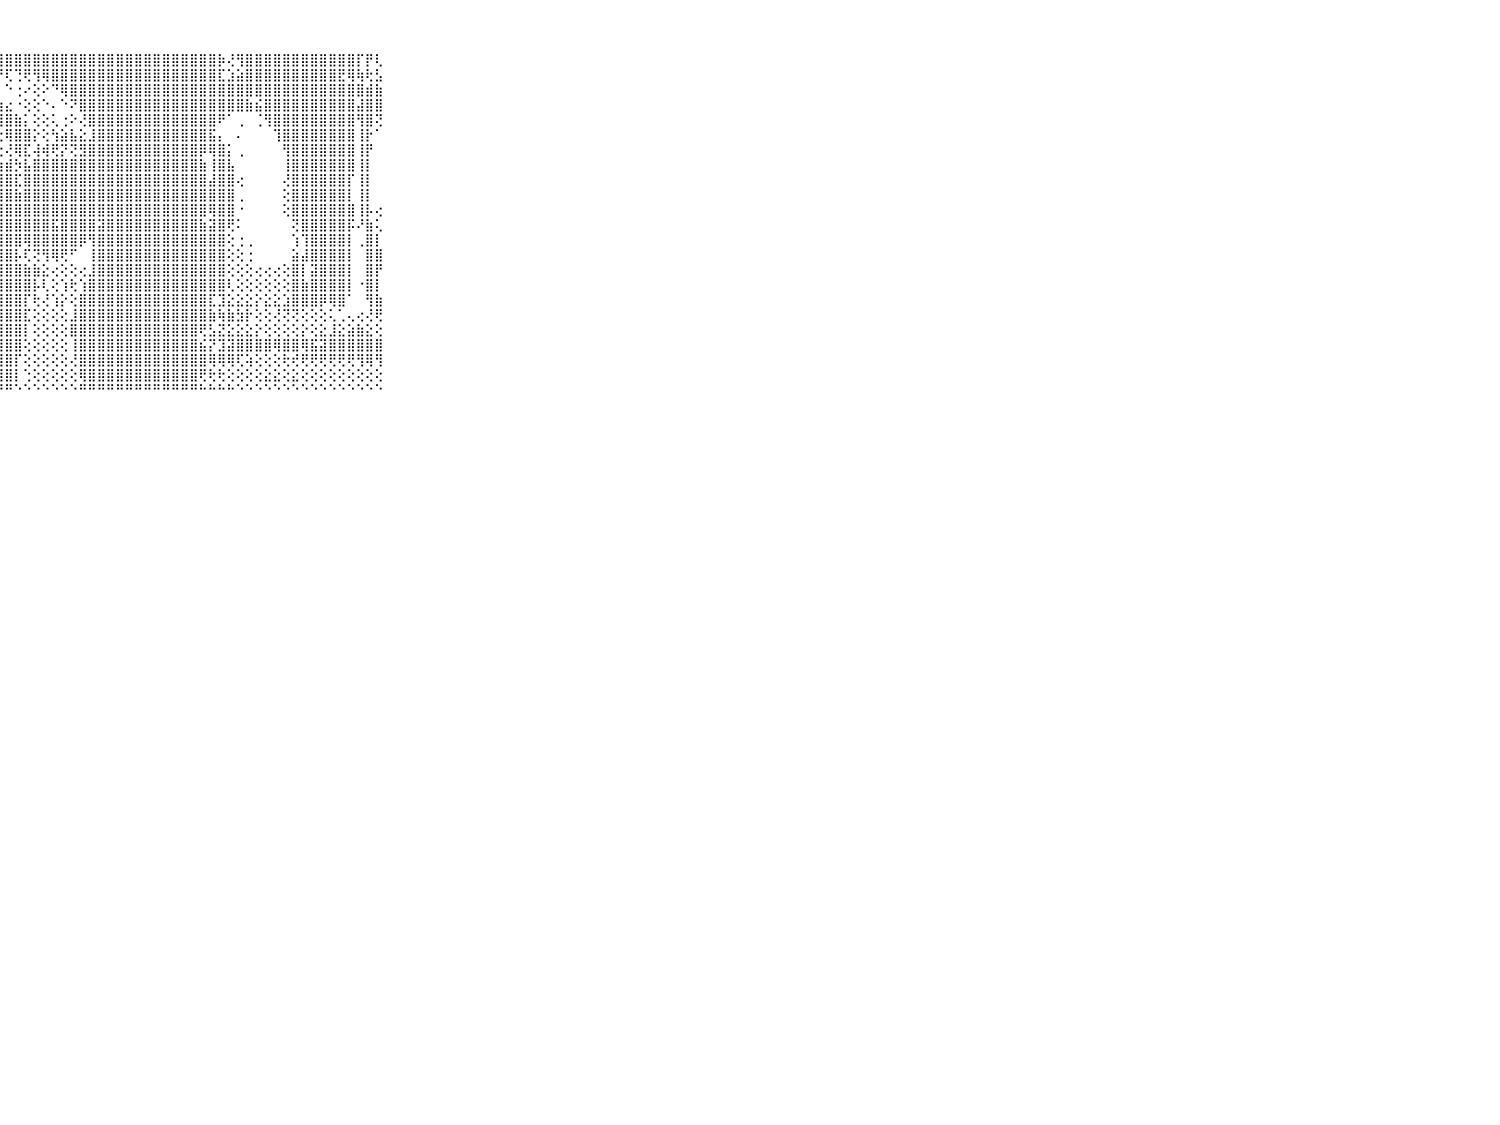

⠀⠀⠀⠀⠀⠀⠀⠀⠀⠀⠀⣿⣿⣿⣿⣿⣿⣿⣿⣿⣿⣿⣿⣿⣿⣿⣿⣿⣿⣿⣿⣿⣿⣿⣿⣿⣿⣿⣿⣿⣿⣿⣿⣿⣿⣿⣿⣿⣿⣿⣿⡷⢜⢻⣿⣿⣿⣿⣿⣿⣿⣿⣿⣿⣿⣿⡏⡟⢇⠀⠀⠀⠀⠀⠀⠀⠀⠀⠀⠀⠀
⠀⠀⠀⠀⠀⠀⠀⠀⠀⠀⠀⣿⣿⣿⣿⣿⣿⣿⣿⣿⣿⣿⣿⣿⣿⢟⢟⠟⢏⢙⢟⢻⢿⣿⣿⣿⣿⣿⣿⣿⣿⣿⣿⣿⣿⣿⣿⣿⣿⣿⣿⣏⣱⣵⣿⣿⣿⣿⣿⣿⣿⣿⣿⣿⣟⢿⢷⢗⣣⠀⠀⠀⠀⠀⠀⠀⠀⠀⠀⠀⠀
⠀⠀⠀⠀⠀⠀⠀⠀⠀⠀⠀⣿⣿⣿⣿⣿⣿⣿⣿⣿⣿⣿⡿⠻⢧⣅⡅⠁⠑⢐⠔⢕⠕⠙⢿⣿⣿⣿⣿⣿⣿⣿⣿⣿⣿⣿⣿⣿⣿⣿⣿⣿⣿⣿⣿⣿⣿⣿⣿⣿⣿⣿⣿⣿⣿⣿⣿⣾⣷⠀⠀⠀⠀⠀⠀⠀⠀⠀⠀⠀⠀
⠀⠀⠀⠀⠀⠀⠀⠀⠀⠀⠀⣿⣿⣿⣿⣿⣿⣿⣿⣿⣿⡟⠁⠑⠑⠟⢿⣷⣔⠐⢕⢕⠑⠄⠑⠝⣿⣿⣿⣿⣿⣿⣿⣿⣿⣿⣿⣿⣿⣿⣿⣿⣿⣿⣷⣮⣿⣿⣿⣿⣿⣿⣿⣿⣿⣿⣼⣿⣿⠀⠀⠀⠀⠀⠀⠀⠀⠀⠀⠀⠀
⠀⠀⠀⠀⠀⠀⠀⠀⠀⠀⠀⣿⣿⣿⣿⣿⣿⣿⣿⣿⡿⢑⠀⠄⠄⠄⢅⢻⣿⣷⡅⢕⢕⢅⢐⠕⢜⣿⣿⣿⣿⣿⣿⣿⣿⣿⣿⣿⣿⣿⣿⠟⠁⢀⠀⢈⢻⣿⣿⣿⣿⣿⣿⣿⣿⣿⢻⣿⢝⠀⠀⠀⠀⠀⠀⠀⠀⠀⠀⠀⠀
⠀⠀⠀⠀⠀⠀⠀⠀⠀⠀⠀⣿⣿⣿⣿⣿⣿⣿⣿⣿⡇⢕⢄⢔⢄⢄⠐⢑⢿⣿⣿⡕⢕⢳⣵⣧⣕⣸⣿⣿⣿⣿⣿⣿⣿⣿⣿⣿⣿⣿⣯⡄⠀⠄⠀⠀⠀⢹⣿⣿⣿⣿⣿⣿⣿⣿⢸⡗⠁⠀⠀⠀⠀⠀⠀⠀⠀⠀⠀⠀⠀
⠀⠀⠀⠀⠀⠀⠀⠀⠀⠀⠀⣿⣿⣿⣿⣿⣿⣿⣿⣿⢕⢕⢕⢕⢕⢕⢔⢕⢜⢿⣏⢼⢾⢟⡝⢝⣻⣿⣿⣿⣿⣿⣿⣿⣿⣿⣿⣿⣿⡿⢿⣿⡅⢀⠀⠀⠀⠀⢻⣿⣿⣿⣿⣿⣿⣿⢸⡟⠀⠀⠀⠀⠀⠀⠀⠀⠀⠀⠀⠀⠀
⠀⠀⠀⠀⠀⠀⠀⠀⠀⠀⠀⣿⣿⣿⣿⣿⣿⣿⣿⣿⣵⣵⣵⣵⣵⣷⣷⣷⣾⡳⣧⣿⣿⣿⣿⣿⣿⣿⣿⣿⣿⣿⣿⣿⣿⣿⣿⣿⣿⣷⢸⣿⣧⠀⠀⠀⠀⠀⢸⣿⣿⣿⣿⣿⣿⣿⢸⡇⠀⠀⠀⠀⠀⠀⠀⠀⠀⠀⠀⠀⠀
⠀⠀⠀⠀⠀⠀⠀⠀⠀⠀⠀⣿⣿⣿⣿⣿⣿⣿⣿⣿⣿⣿⣿⣿⣿⣿⣿⣿⣿⣏⣿⣿⣿⣿⣿⣿⣿⣿⣿⣿⣿⣿⣿⣿⣿⣿⣿⣿⣿⣿⣼⣿⣿⢔⠀⠀⠀⠀⢜⣿⣿⣿⣿⣿⣿⡏⢸⡇⠀⠀⠀⠀⠀⠀⠀⠀⠀⠀⠀⠀⠀
⠀⠀⠀⠀⠀⠀⠀⠀⠀⠀⠀⢿⣿⣿⣿⣿⣿⣿⣿⣿⣿⣿⣿⣿⣿⣿⣿⣿⣿⣷⣿⣿⣿⣿⣿⣿⣿⣿⣿⣿⣿⣿⣿⣿⣿⣿⣿⣿⣿⣿⣿⣿⣿⢀⠀⠀⠀⠀⢕⣿⣿⣿⣿⣿⣿⡇⢸⡇⠀⠀⠀⠀⠀⠀⠀⠀⠀⠀⠀⠀⠀
⠀⠀⠀⠀⠀⠀⠀⠀⠀⠀⠀⣾⣿⣿⣿⣿⣿⣿⣿⣿⣿⣿⣿⣿⣿⣿⣿⣿⣿⣿⣿⣿⣿⣿⣿⣿⣿⣿⣿⣿⣿⣿⣿⣿⣿⣿⣿⣿⣿⣿⢿⣿⣿⠐⠀⠀⠀⠀⢕⣿⣿⣿⣿⣿⣿⣿⢸⡧⢔⠀⠀⠀⠀⠀⠀⠀⠀⠀⠀⠀⠀
⠀⠀⠀⠀⠀⠀⠀⠀⠀⠀⠀⢿⣿⣿⣿⣿⣿⣿⣿⣿⣿⣿⣿⣿⣿⣿⣿⣿⣿⣿⣿⣿⣿⣯⣿⣿⣿⣿⣽⣿⣿⣿⣿⣿⣿⣿⣿⣿⣿⣷⣽⣿⢟⠅⠀⠀⠀⠀⠀⢝⣿⣿⣿⣿⣿⡯⠜⣷⢅⠀⠀⠀⠀⠀⠀⠀⠀⠀⠀⠀⠀
⠀⠀⠀⠀⠀⠀⠀⠀⠀⠀⠀⣿⣿⣿⣿⣿⣿⣿⡿⣿⣿⣿⣿⣿⣿⣿⣿⣿⣿⣿⢿⣿⣿⣿⣿⣿⡿⢻⣿⣿⣿⣿⣿⣿⣿⣿⣿⣿⣿⣿⣿⣿⢕⢐⢀⠀⠀⠀⠀⢱⢹⣿⣿⣿⣿⡇⢀⣿⡇⠀⠀⠀⠀⠀⠀⠀⠀⠀⠀⠀⠀
⠀⠀⠀⠀⠀⠀⠀⠀⠀⠀⠀⣿⣿⣿⣯⣿⣿⣿⣿⣿⣿⣿⣿⣿⣿⣿⣿⣿⣿⡧⢏⢝⢻⢿⢟⠋⠀⢸⣿⣿⣿⣿⣿⣿⣿⣿⣿⣿⣿⣿⣿⣿⢕⢕⢐⠀⠀⠀⠀⣵⣼⣿⣿⣿⣿⡇⠀⣿⣿⠀⠀⠀⠀⠀⠀⠀⠀⠀⠀⠀⠀
⠀⠀⠀⠀⠀⠀⠀⠀⠀⠀⠀⣿⣿⣿⣿⣿⣿⣿⣿⣿⣿⣿⣿⣿⣿⣿⣿⣿⣿⣿⣷⣷⣕⢔⢕⢕⢔⣸⣿⣿⣿⣿⣿⣿⣿⣿⣿⣿⣿⣿⣿⣿⢕⢕⢕⢔⢔⢔⢕⣿⡇⣽⣿⣿⣿⡇⠀⣿⡟⠀⠀⠀⠀⠀⠀⠀⠀⠀⠀⠀⠀
⠀⠀⠀⠀⠀⠀⠀⠀⠀⠀⠀⣿⣿⣿⣿⣿⣿⣿⣿⣿⣿⣿⣿⣿⣿⣿⣿⣿⣿⣿⣿⡧⢇⢕⢱⢗⢱⣿⣿⣿⣿⣿⣿⣿⣿⣿⣿⣿⣿⣿⣿⣿⢇⢕⢕⢕⢕⢕⢕⣿⣷⣿⣿⣿⣿⡇⠐⣿⡇⠀⠀⠀⠀⠀⠀⠀⠀⠀⠀⠀⠀
⠀⠀⠀⠀⠀⠀⠀⠀⠀⠀⠀⣿⣿⣿⣿⣿⣿⣿⣿⣿⣿⣿⣿⣿⣿⣿⣿⣿⣿⣿⡏⢗⢜⢱⡕⢕⣿⣿⣿⣿⣿⣿⣿⣿⣿⣿⣿⣿⣿⣿⣏⣹⣕⣕⣕⡕⣕⣕⣱⣿⣿⣿⡿⢿⣿⠁⠀⢻⣷⠀⠀⠀⠀⠀⠀⠀⠀⠀⠀⠀⠀
⠀⠀⠀⠀⠀⠀⠀⠀⠀⠀⠀⣿⣿⣿⣿⣿⣿⣿⣿⣿⣿⣿⣿⣿⣿⣿⣿⣿⣿⣿⣏⢕⢕⢕⢕⣸⣿⣿⣿⣿⣿⣿⣿⣿⣿⣿⣿⣿⣿⣿⣷⢷⣷⣳⡗⢕⢕⢜⢝⢝⢕⢕⢕⢅⢁⢄⢔⢜⢟⠀⠀⠀⠀⠀⠀⠀⠀⠀⠀⠀⠀
⠀⠀⠀⠀⠀⠀⠀⠀⠀⠀⠀⣿⣿⣿⣿⣿⣿⣿⣿⣿⣿⣿⣿⣿⣿⣿⣿⣿⣿⣿⡇⢕⢕⢕⢕⣿⣿⣿⣿⣿⣿⣿⣿⣿⣿⣿⣿⣿⣿⢟⣣⣝⣕⣕⣕⡕⢕⢕⢕⢕⡕⢕⣕⣸⣕⣵⣷⣕⢕⠀⠀⠀⠀⠀⠀⠀⠀⠀⠀⠀⠀
⠀⠀⠀⠀⠀⠀⠀⠀⠀⠀⠀⣿⣿⣿⣿⣿⣿⣿⣿⣿⣿⣿⣿⣿⣿⣿⣿⣿⣿⣿⢕⢕⢕⢕⢕⢸⣿⣿⣿⣿⣿⣿⣿⣿⣿⣿⣿⣿⣿⣮⡝⣹⣽⣿⣿⣿⣿⢿⣿⣿⢿⣯⣽⣿⣿⣿⣿⣿⣿⠀⠀⠀⠀⠀⠀⠀⠀⠀⠀⠀⠀
⠀⠀⠀⠀⠀⠀⠀⠀⠀⠀⠀⣿⣿⣾⣿⣿⣿⣿⣿⣿⣿⣿⣿⣿⣿⣿⣿⣿⣿⡏⢕⢕⢕⢕⢕⢜⣿⣿⣿⣿⣿⣿⣿⣿⣿⣿⣿⣿⣿⣿⢿⢿⢿⢏⢵⢕⢕⢕⢗⢞⢟⢟⢟⢟⢟⢟⢻⢿⢻⠀⠀⠀⠀⠀⠀⠀⠀⠀⠀⠀⠀
⠀⠀⠀⠀⠀⠀⠀⠀⠀⠀⠀⢻⣿⣿⣿⣿⣿⣿⣿⣿⣿⣿⣿⣿⣿⣿⣿⣿⣿⡇⢑⢕⢕⢕⢕⢕⢿⣿⣿⣿⣿⣿⣿⣿⣿⣿⣿⣿⣿⢟⢗⢗⢕⢕⢕⢕⣕⣕⢕⣕⢕⢕⢕⢕⢕⢕⢕⢕⢕⠀⠀⠀⠀⠀⠀⠀⠀⠀⠀⠀⠀
⠀⠀⠀⠀⠀⠀⠀⠀⠀⠀⠀⠙⠛⠛⠛⠛⠛⠛⠛⠛⠛⠛⠛⠛⠛⠛⠛⠛⠛⠑⠑⠑⠑⠑⠑⠑⠛⠛⠛⠛⠛⠛⠛⠛⠛⠛⠛⠛⠛⠓⠓⠓⠓⠑⠑⠑⠑⠑⠑⠑⠑⠑⠑⠑⠑⠑⠑⠑⠑⠀⠀⠀⠀⠀⠀⠀⠀⠀⠀⠀⠀